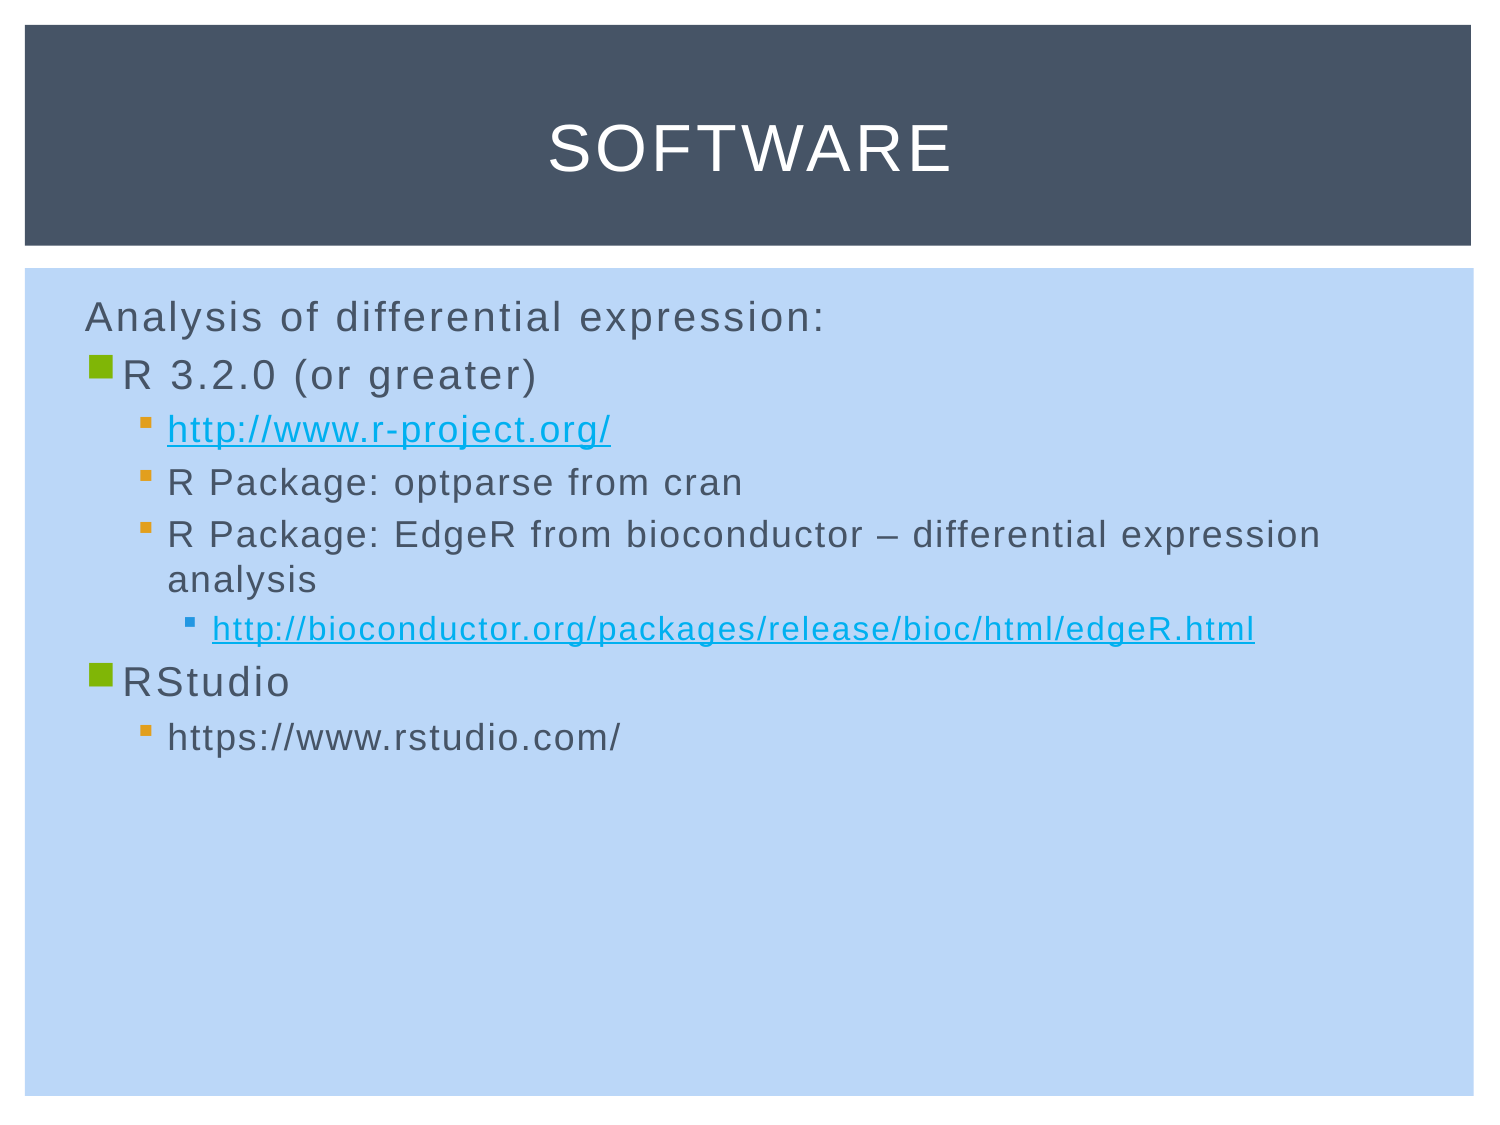

# Software
Analysis of differential expression:
R 3.2.0 (or greater)
http://www.r-project.org/
R Package: optparse from cran
R Package: EdgeR from bioconductor – differential expression analysis
http://bioconductor.org/packages/release/bioc/html/edgeR.html
RStudio
https://www.rstudio.com/